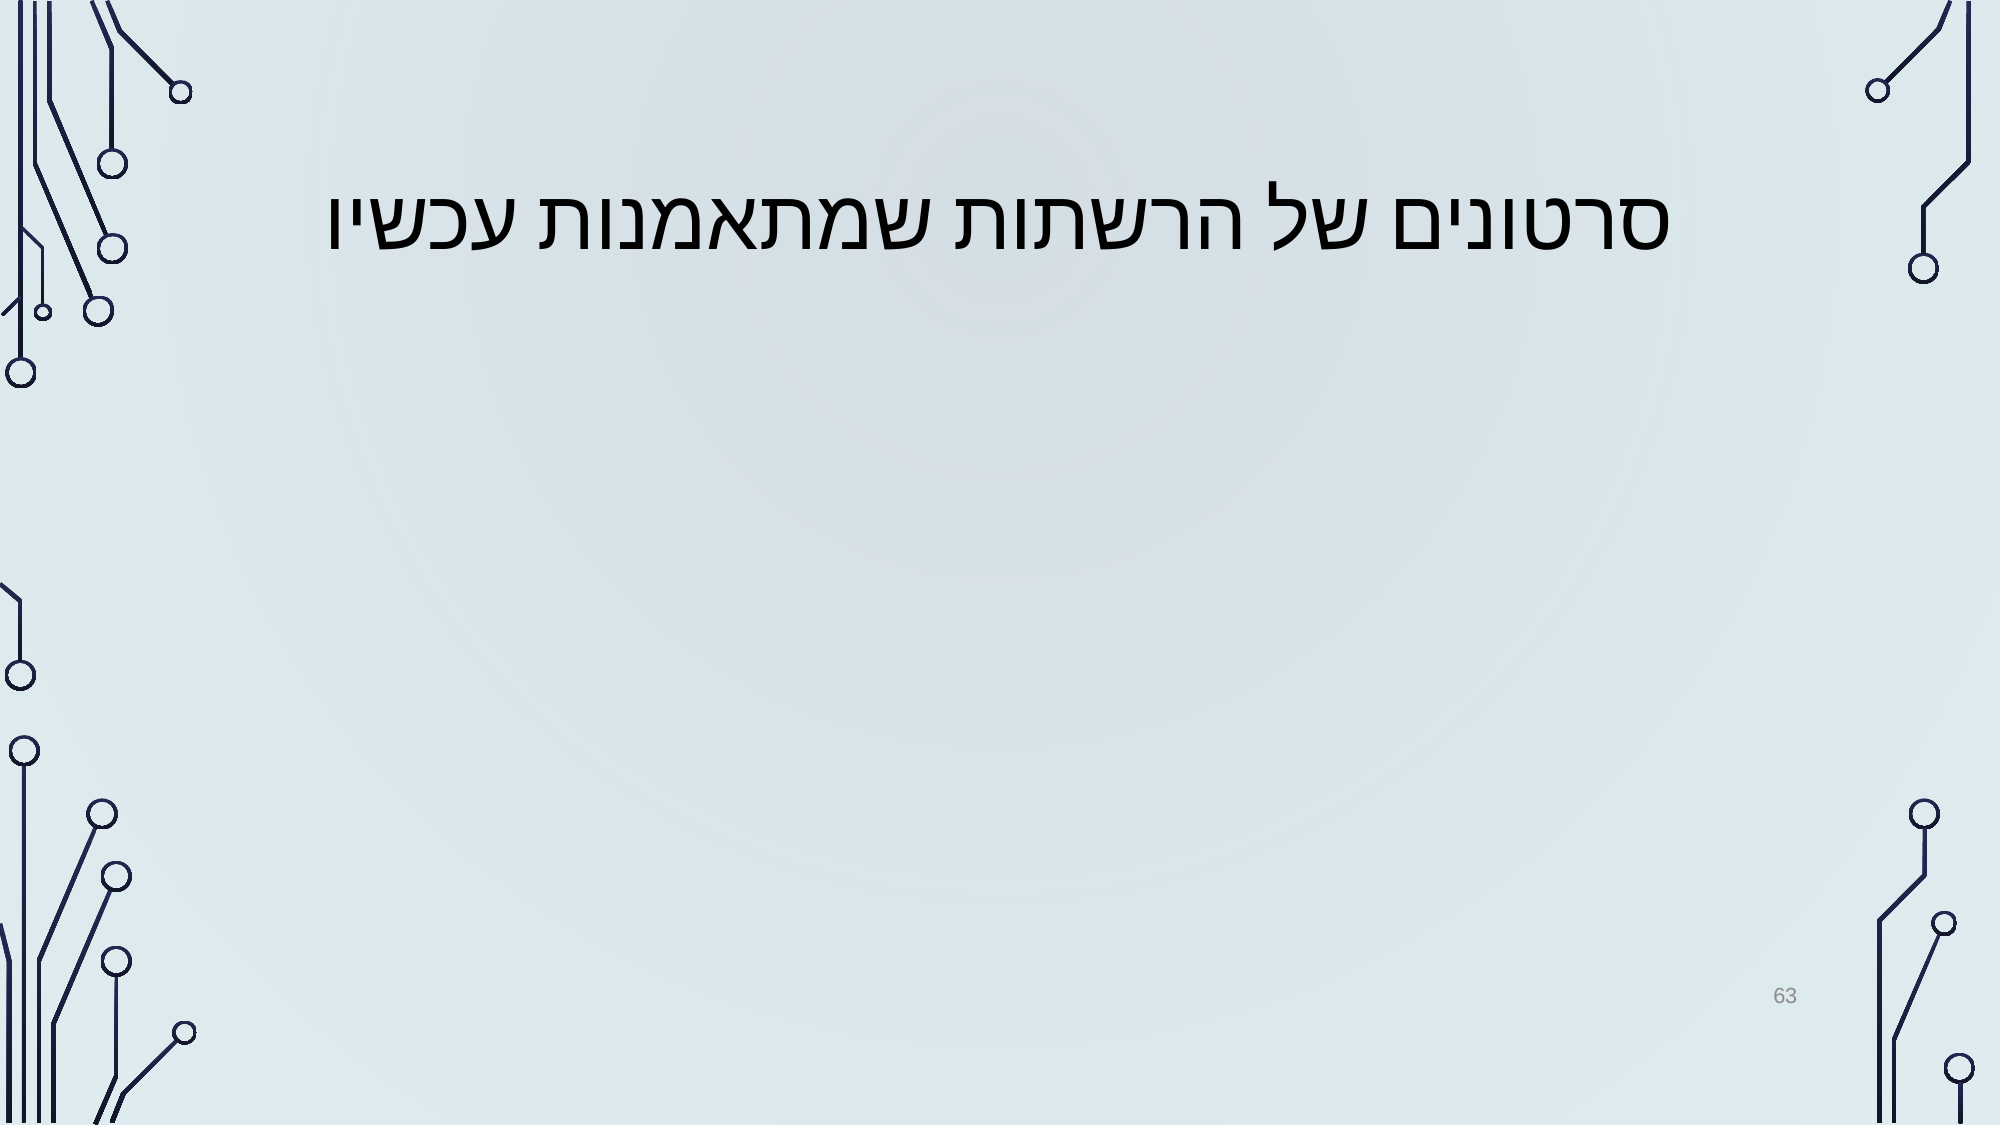

# סרטונים של הרשתות שמתאמנות עכשיו

63